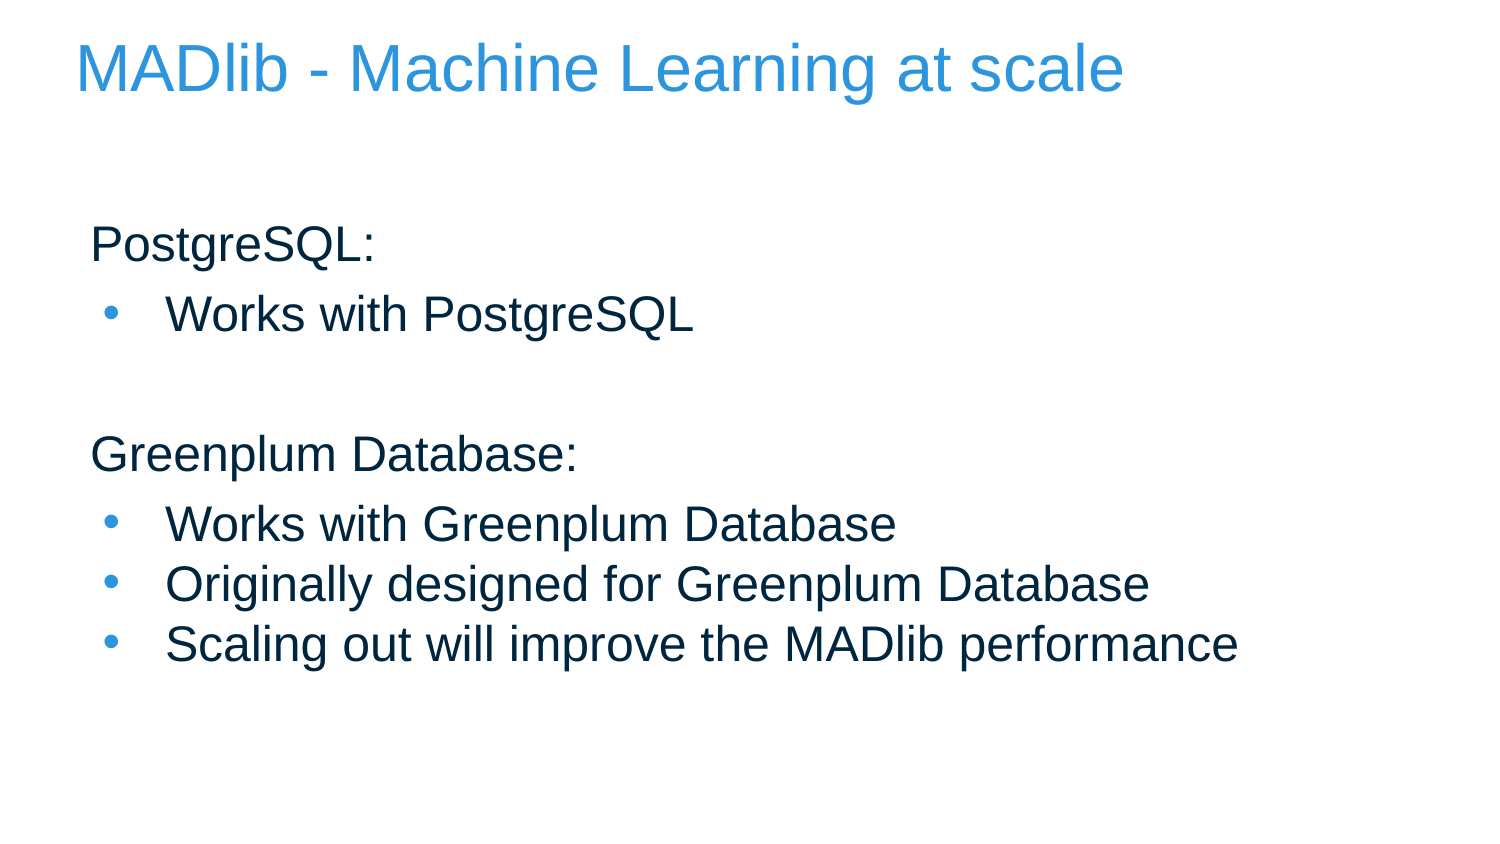

# MADlib - Machine Learning at scale
PostgreSQL:
Works with PostgreSQL

Greenplum Database:
Works with Greenplum Database
Originally designed for Greenplum Database
Scaling out will improve the MADlib performance